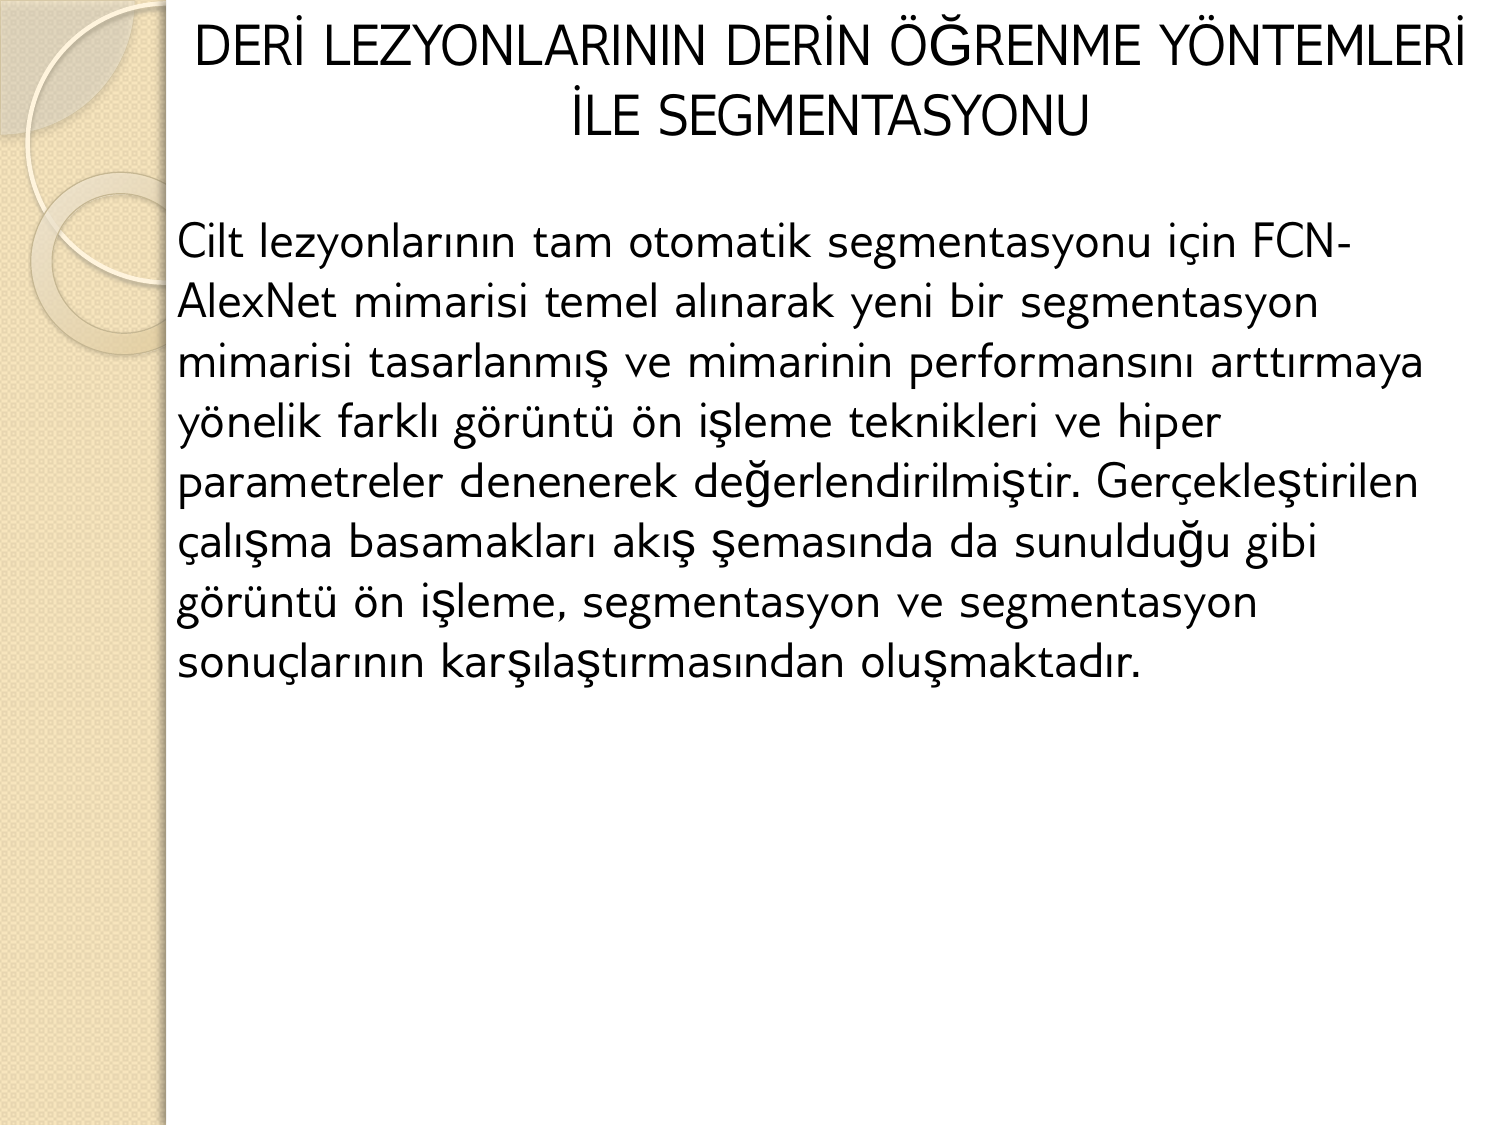

DERİ LEZYONLARININ DERİN ÖĞRENME YÖNTEMLERİ İLE SEGMENTASYONU
Cilt lezyonlarının tam otomatik segmentasyonu için FCN-AlexNet mimarisi temel alınarak yeni bir segmentasyon mimarisi tasarlanmış ve mimarinin performansını arttırmaya yönelik farklı görüntü ön işleme teknikleri ve hiper parametreler denenerek değerlendirilmiştir. Gerçekleştirilen çalışma basamakları akış şemasında da sunulduğu gibi görüntü ön işleme, segmentasyon ve segmentasyon sonuçlarının karşılaştırmasından oluşmaktadır.